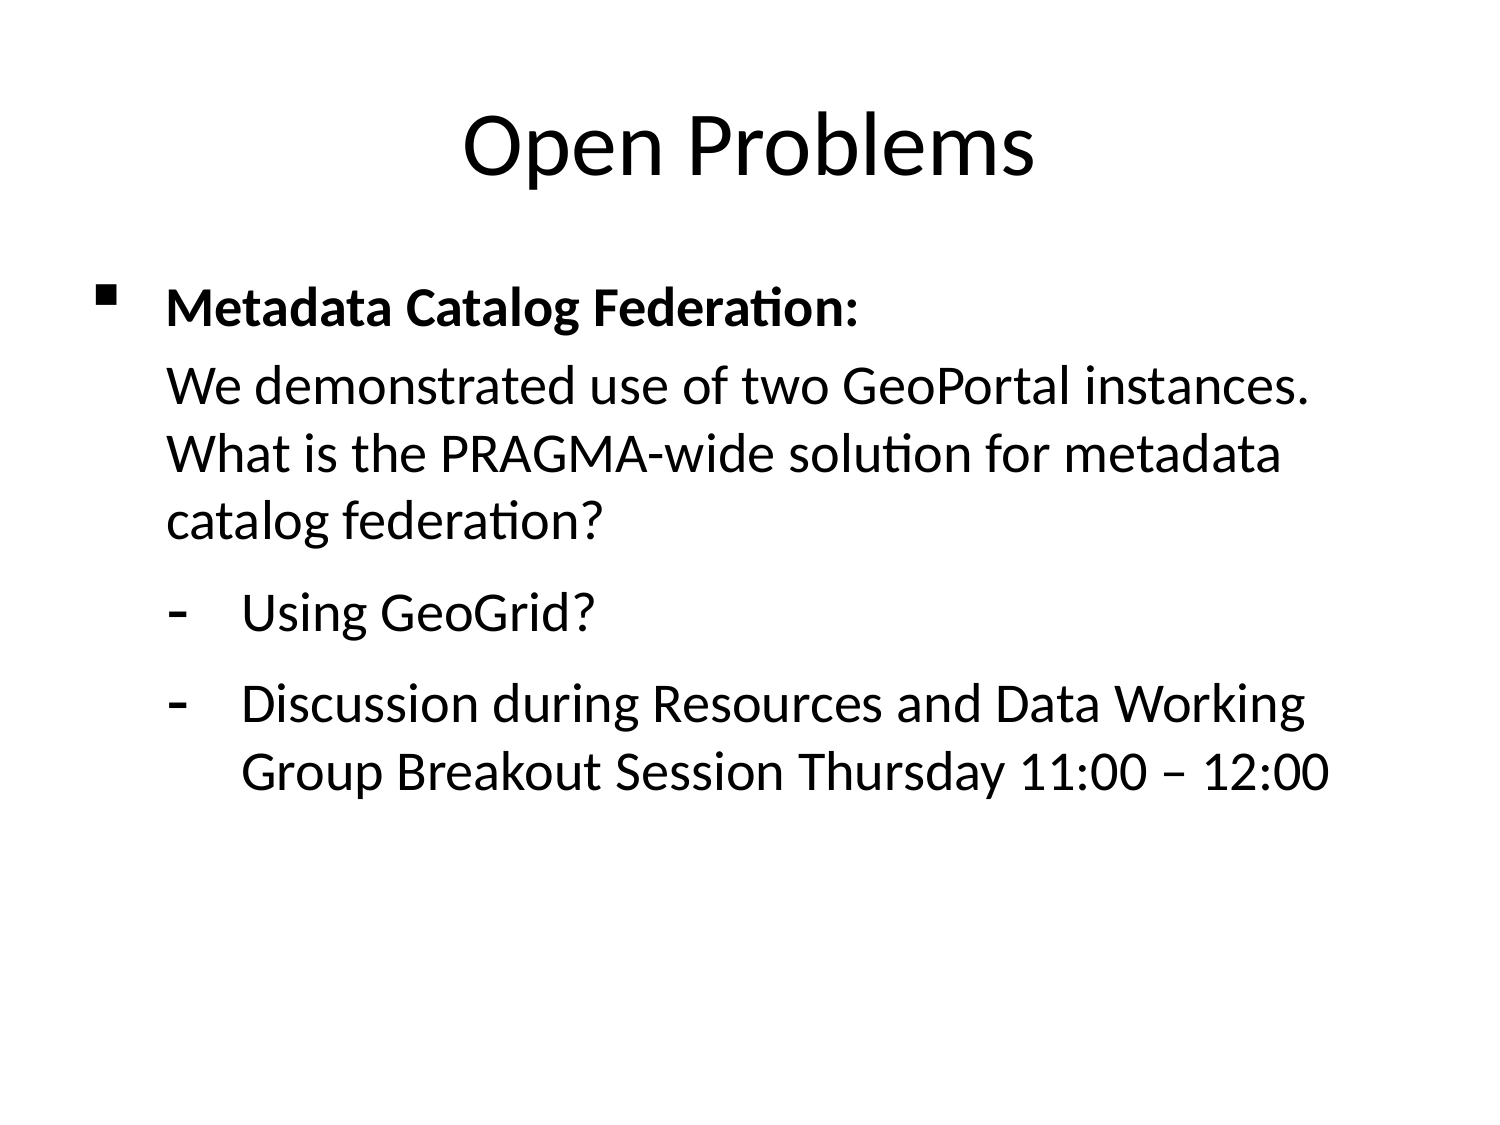

# Open Problems
Metadata Catalog Federation:
We demonstrated use of two GeoPortal instances.  What is the PRAGMA-wide solution for metadata catalog federation?
Using GeoGrid?
Discussion during Resources and Data Working Group Breakout Session Thursday 11:00 – 12:00